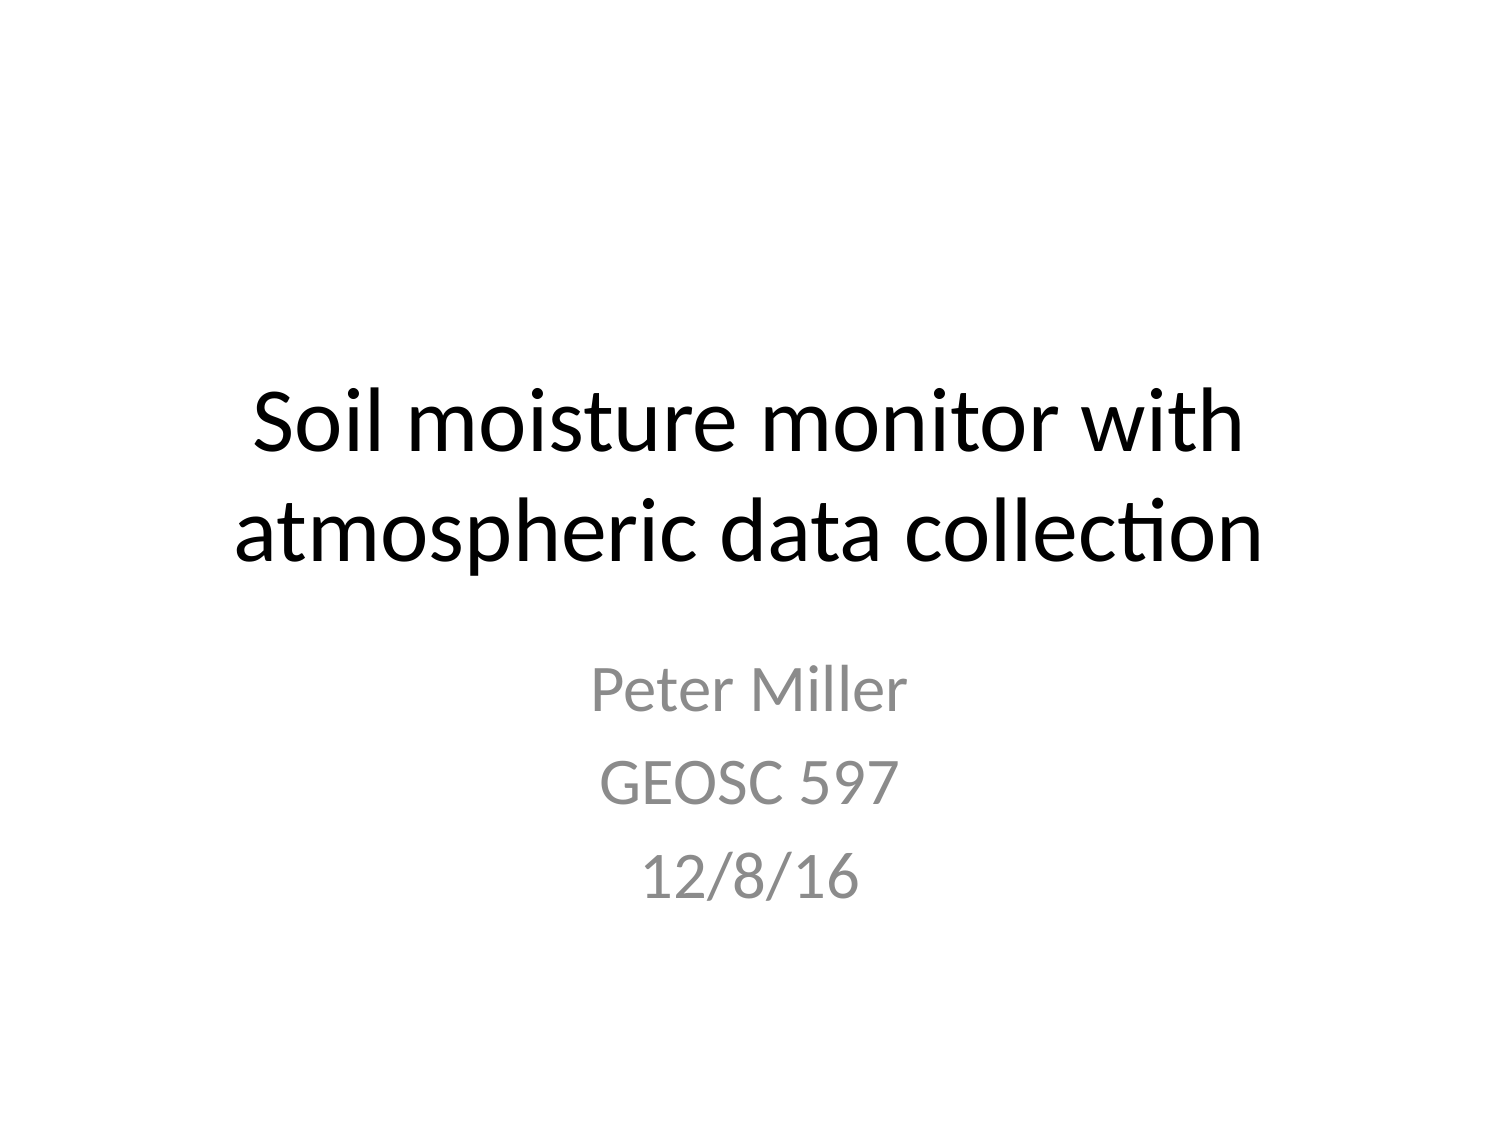

# Soil moisture monitor with atmospheric data collection
Peter Miller
GEOSC 597
12/8/16